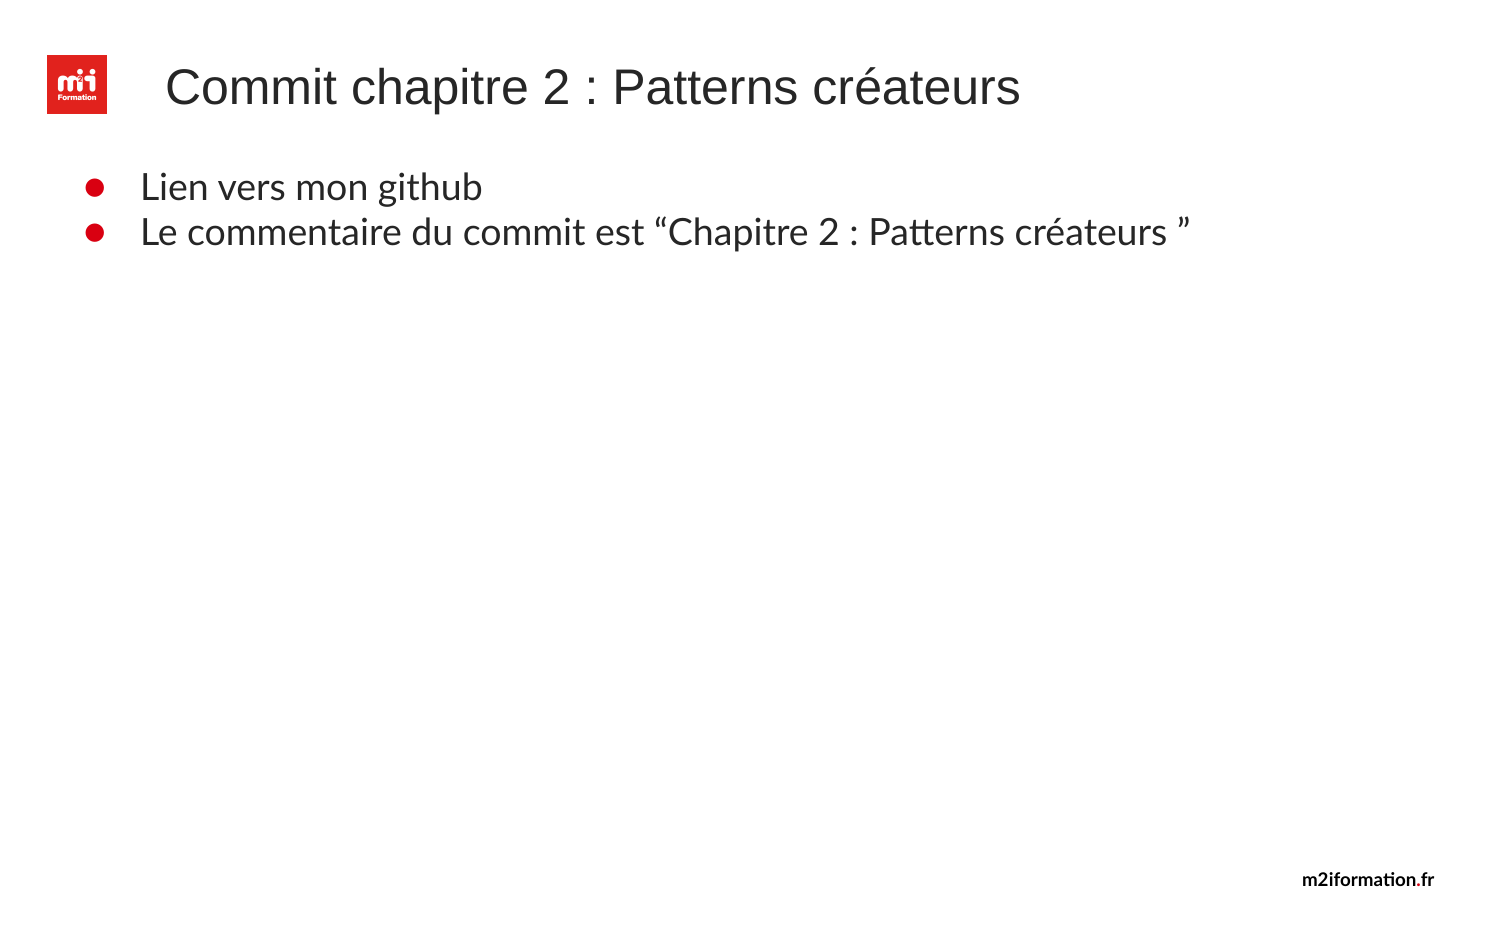

# Commit chapitre 2 : Patterns créateurs
Lien vers mon github
Le commentaire du commit est “Chapitre 2 : Patterns créateurs ”